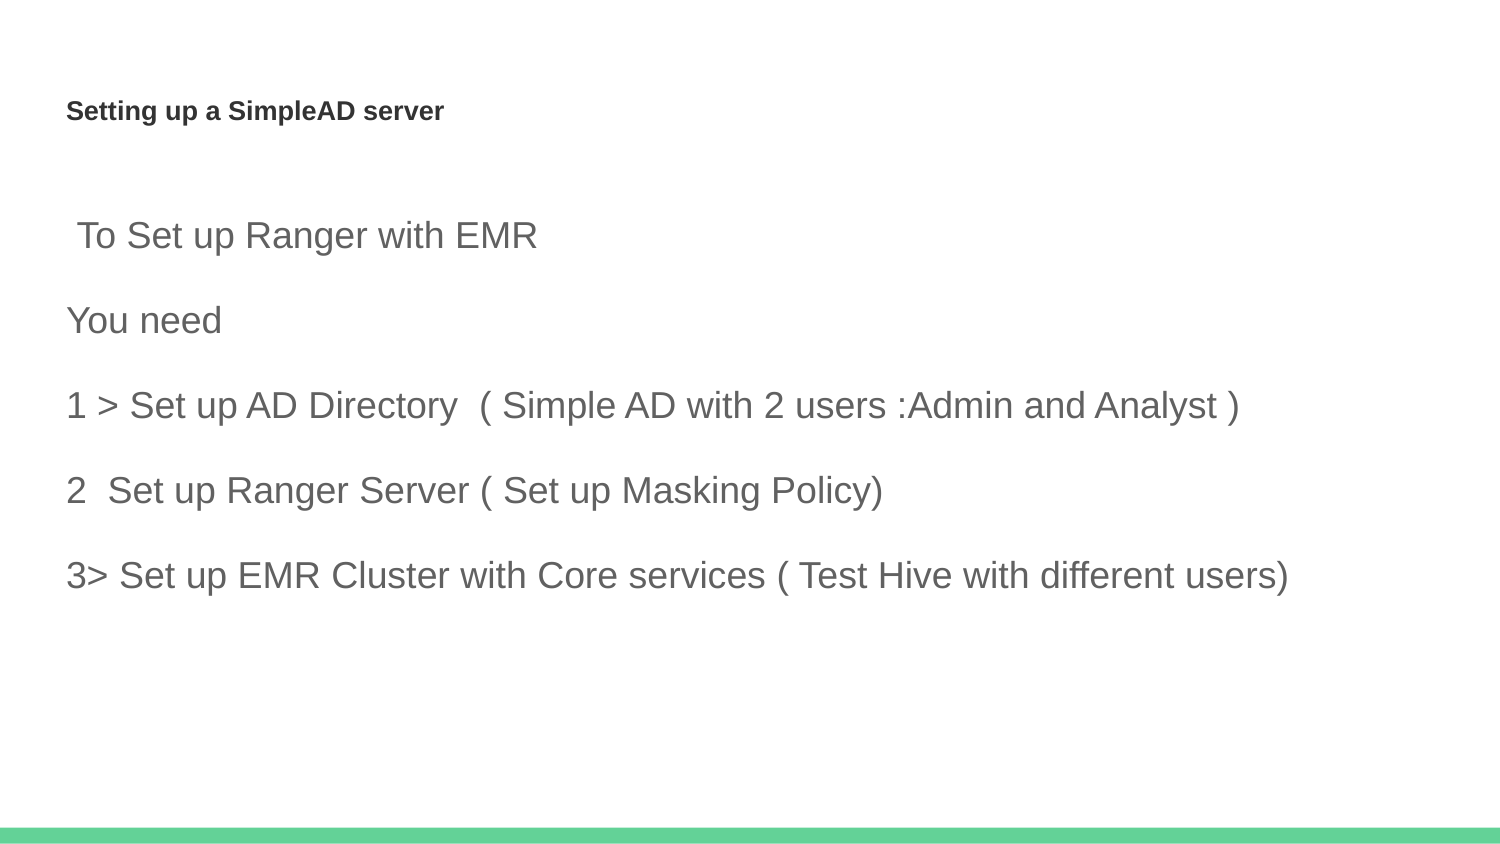

# Setting up a SimpleAD server

 To Set up Ranger with EMR
You need
1 > Set up AD Directory  ( Simple AD with 2 users :Admin and Analyst )
2  Set up Ranger Server ( Set up Masking Policy)
3> Set up EMR Cluster with Core services ( Test Hive with different users)